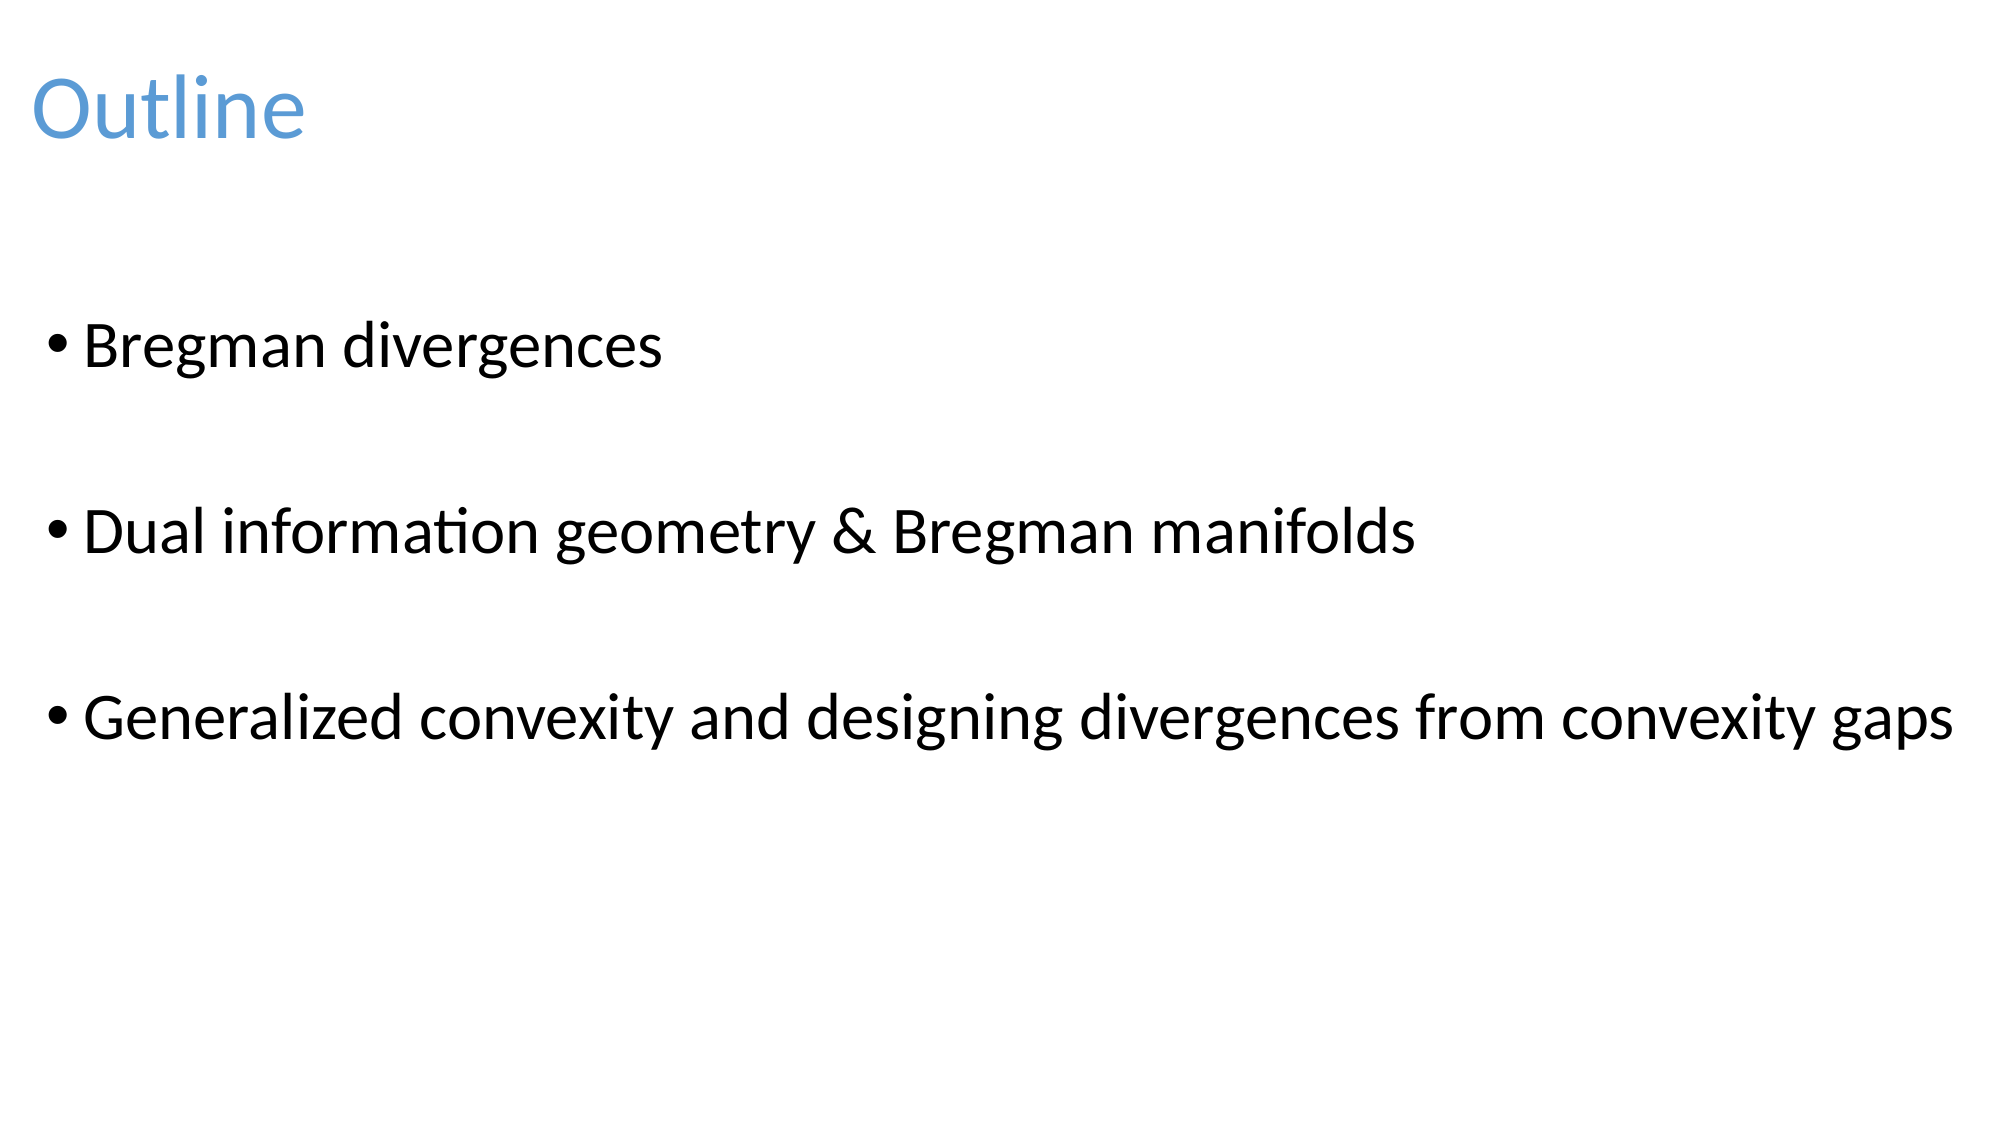

# Outline
Bregman divergences

Dual information geometry & Bregman manifolds

Generalized convexity and designing divergences from convexity gaps